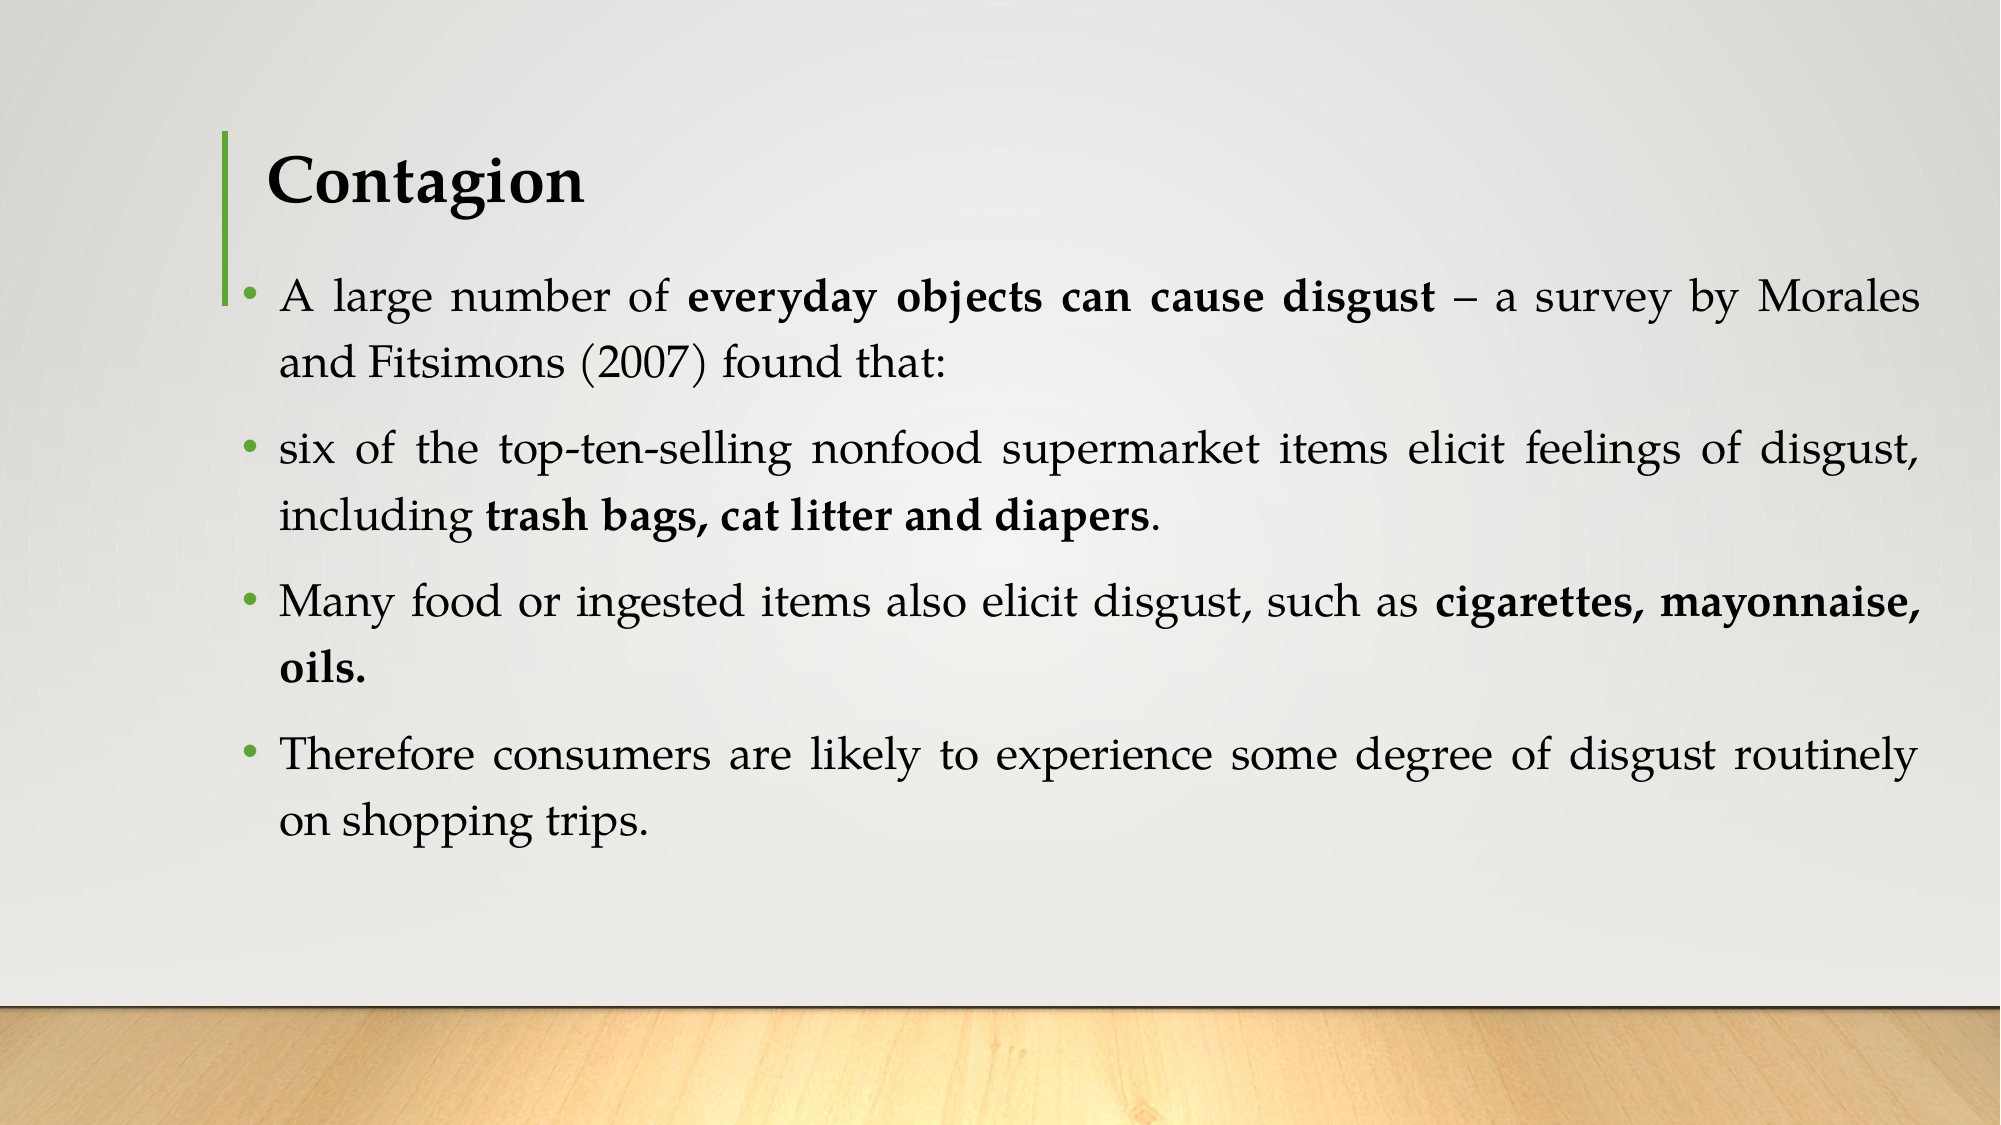

# Contagion
A large number of everyday objects can cause disgust – a survey by Morales and Fitsimons (2007) found that:
six of the top-ten-selling nonfood supermarket items elicit feelings of disgust, including trash bags, cat litter and diapers.
Many food or ingested items also elicit disgust, such as cigarettes, mayonnaise, oils.
Therefore consumers are likely to experience some degree of disgust routinely on shopping trips.